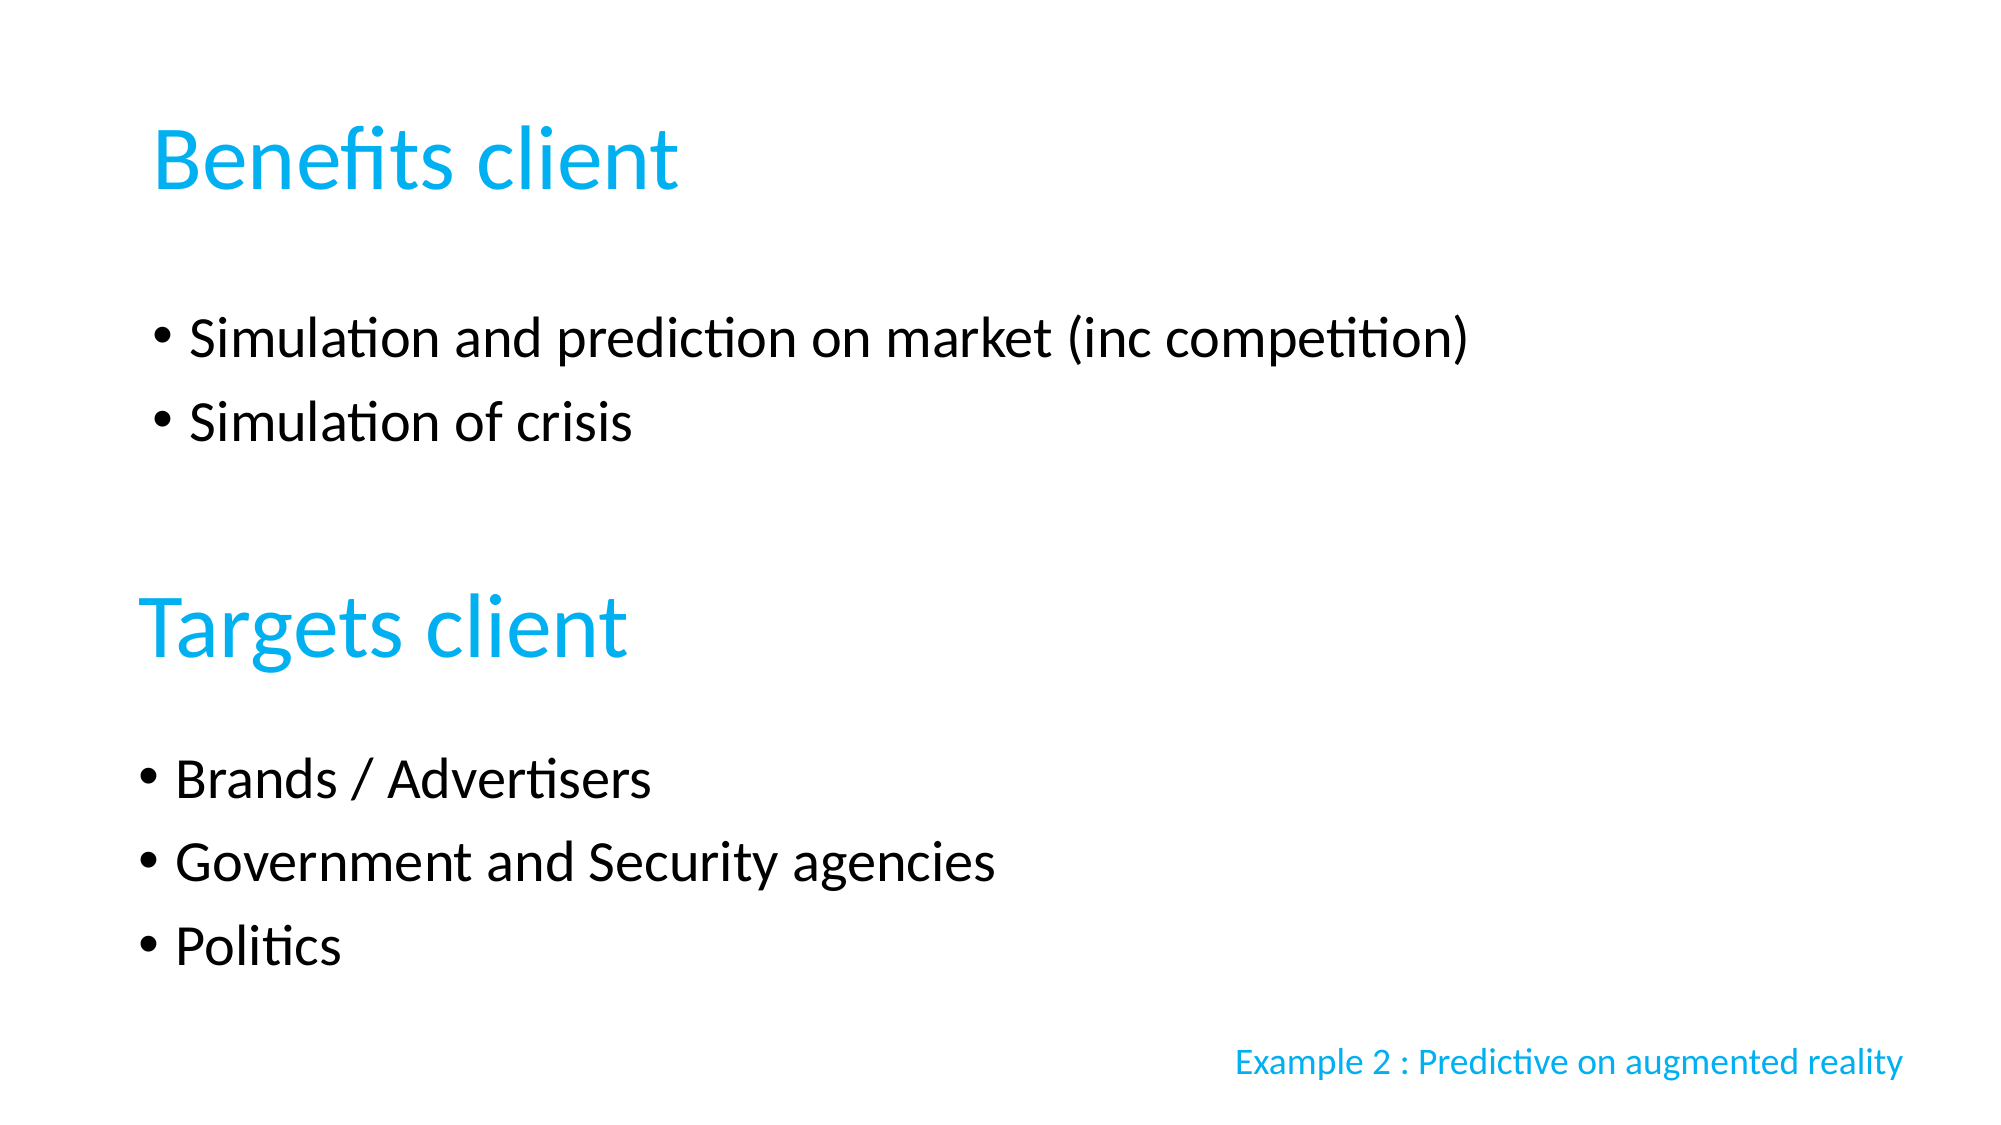

# Benefits client
Simulation and prediction on market (inc competition)
Simulation of crisis
Targets client
Brands / Advertisers
Government and Security agencies
Politics
Example 2 : Predictive on augmented reality